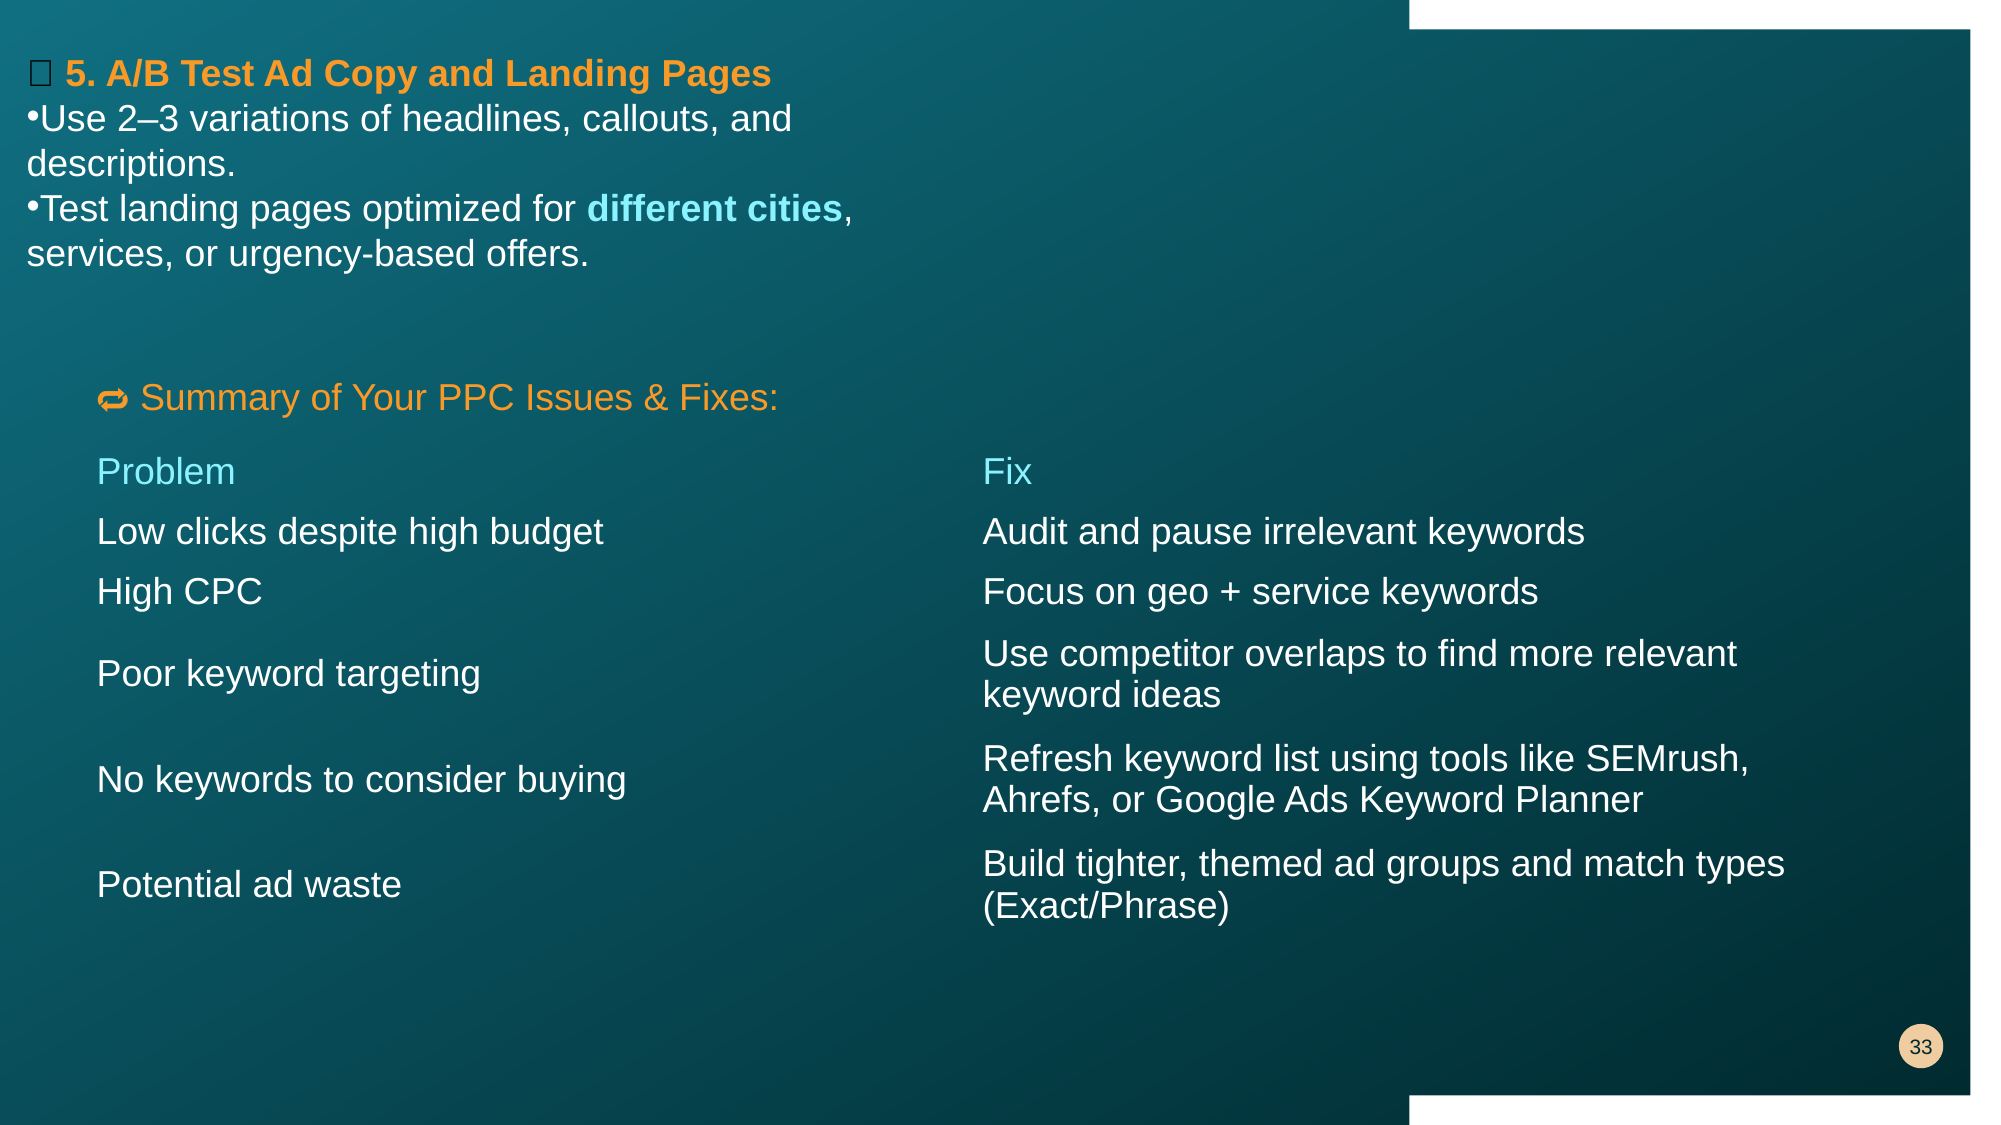

🧪 5. A/B Test Ad Copy and Landing Pages
Use 2–3 variations of headlines, callouts, and descriptions.
Test landing pages optimized for different cities, services, or urgency-based offers.
🔁 Summary of Your PPC Issues & Fixes:
| Problem | Fix |
| --- | --- |
| Low clicks despite high budget | Audit and pause irrelevant keywords |
| High CPC | Focus on geo + service keywords |
| Poor keyword targeting | Use competitor overlaps to find more relevant keyword ideas |
| No keywords to consider buying | Refresh keyword list using tools like SEMrush, Ahrefs, or Google Ads Keyword Planner |
| Potential ad waste | Build tighter, themed ad groups and match types (Exact/Phrase) |
33